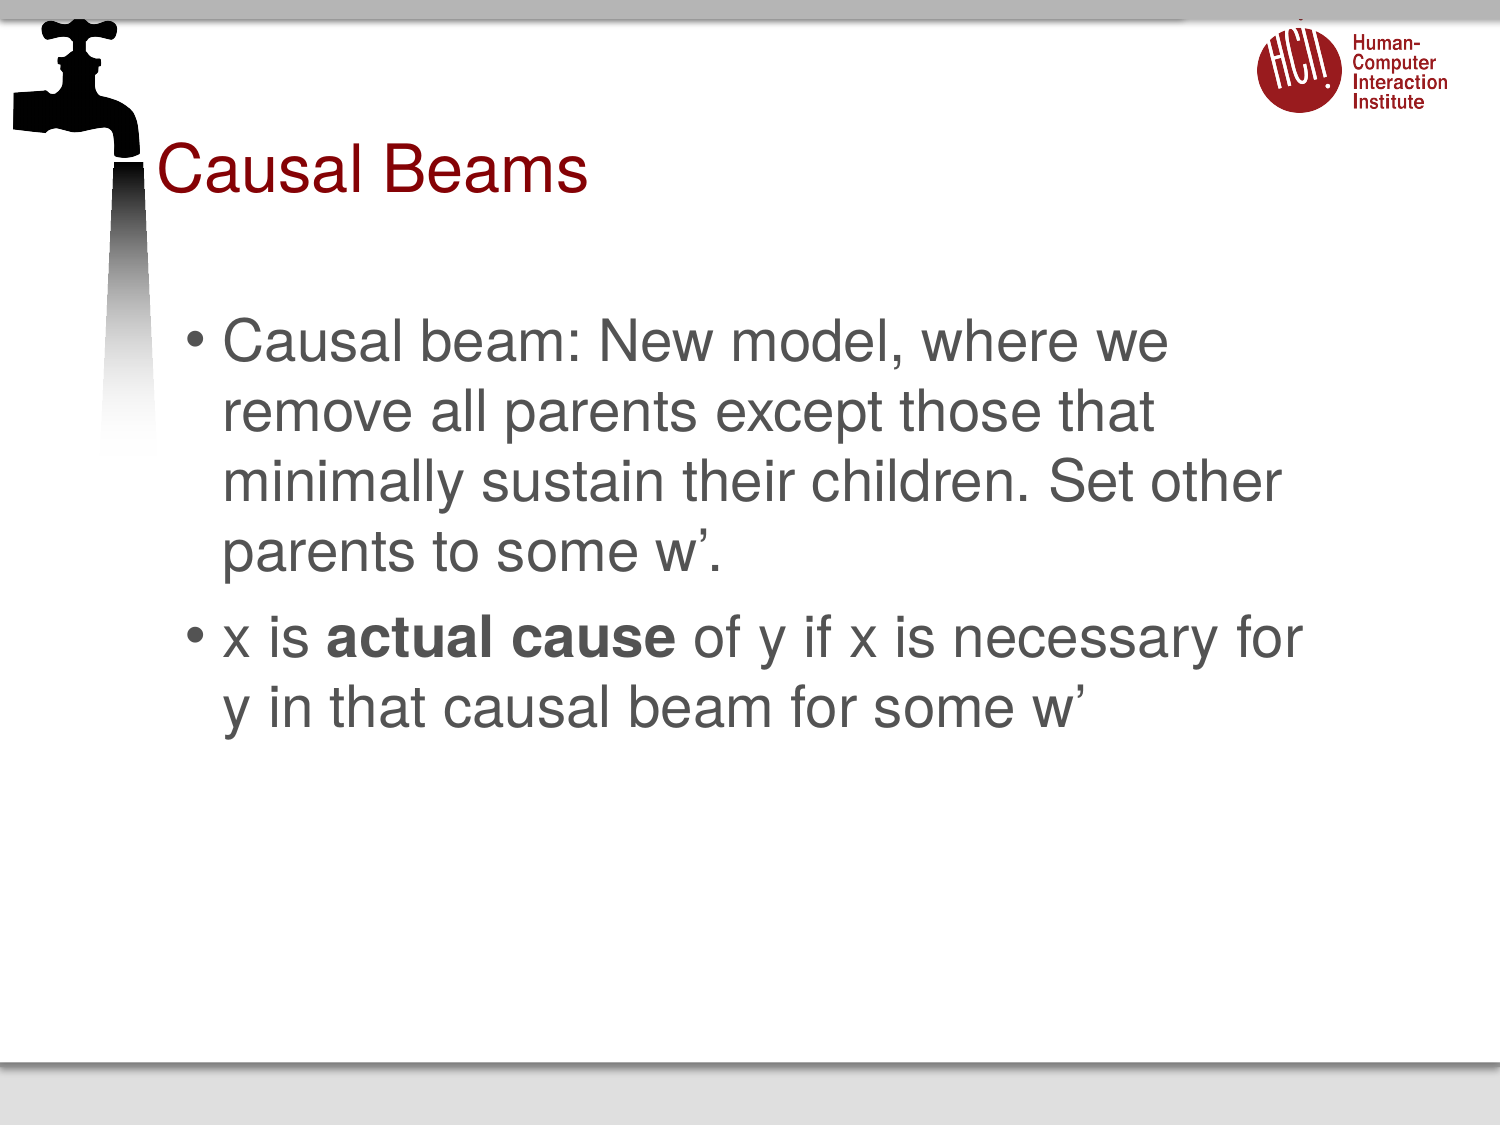

# Causal Beams
Causal beam: New model, where we remove all parents except those that minimally sustain their children. Set other parents to some w’.
x is actual cause of y if x is necessary for y in that causal beam for some w’